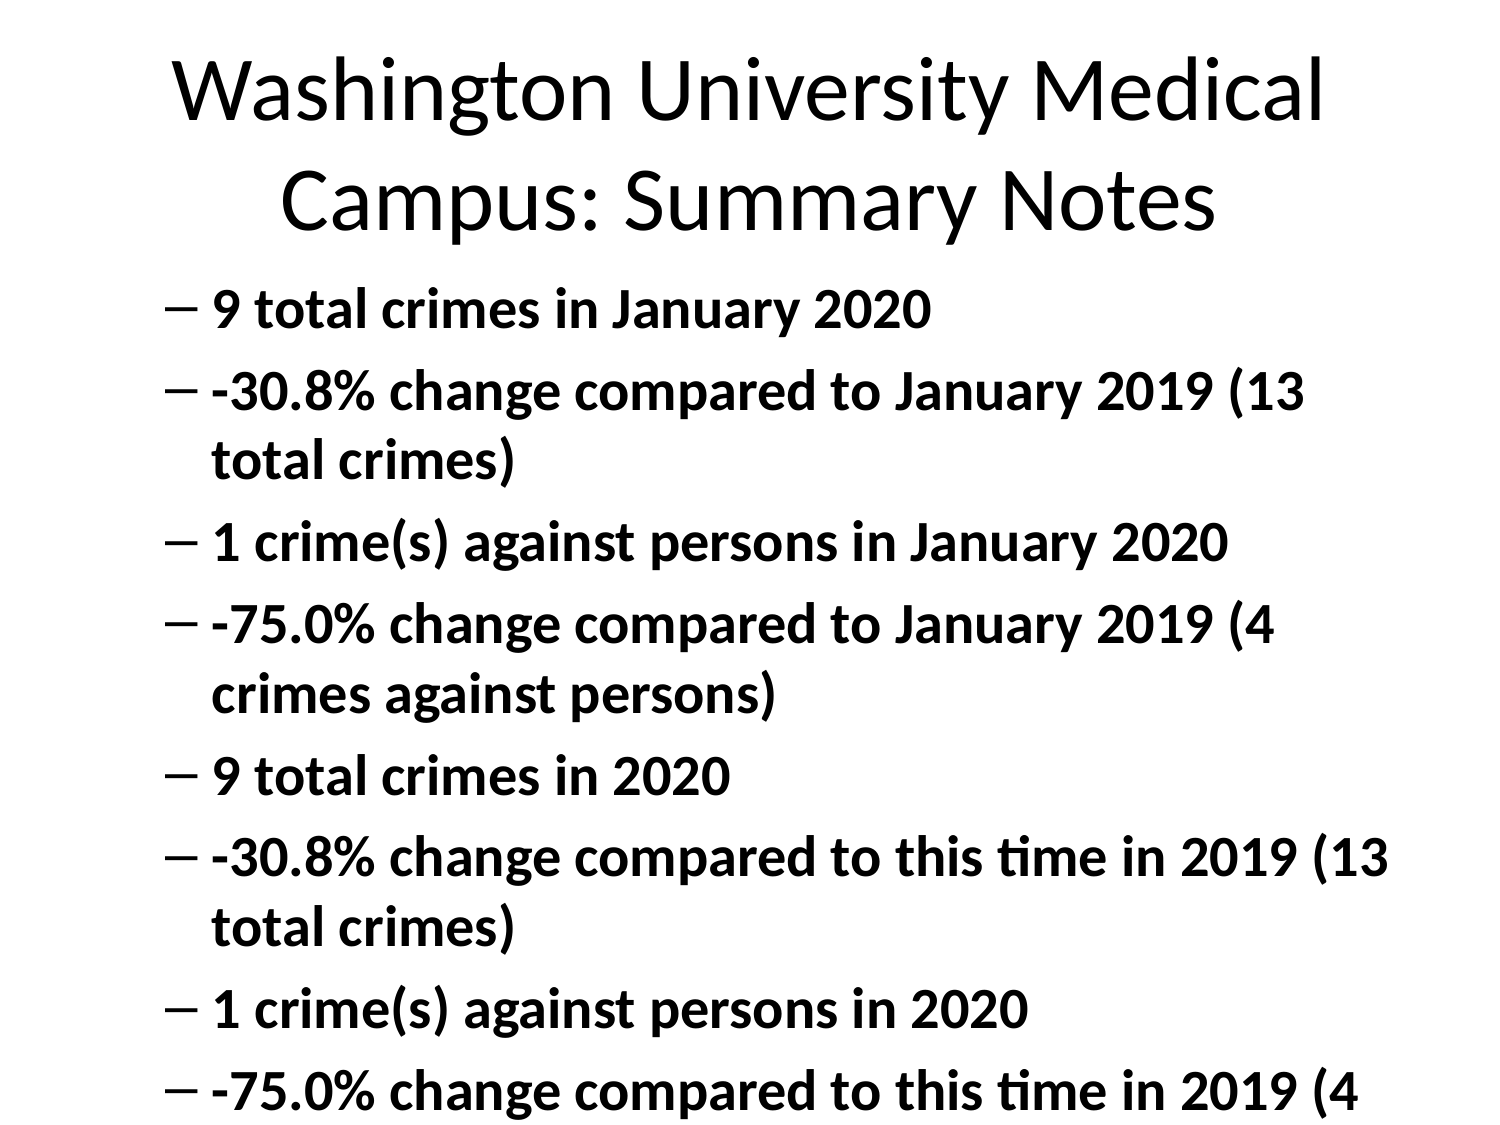

# Washington University Medical Campus: Summary Notes
9 total crimes in January 2020
-30.8% change compared to January 2019 (13 total crimes)
1 crime(s) against persons in January 2020
-75.0% change compared to January 2019 (4 crimes against persons)
9 total crimes in 2020
-30.8% change compared to this time in 2019 (13 total crimes)
1 crime(s) against persons in 2020
-75.0% change compared to this time in 2019 (4 crimes against persons)